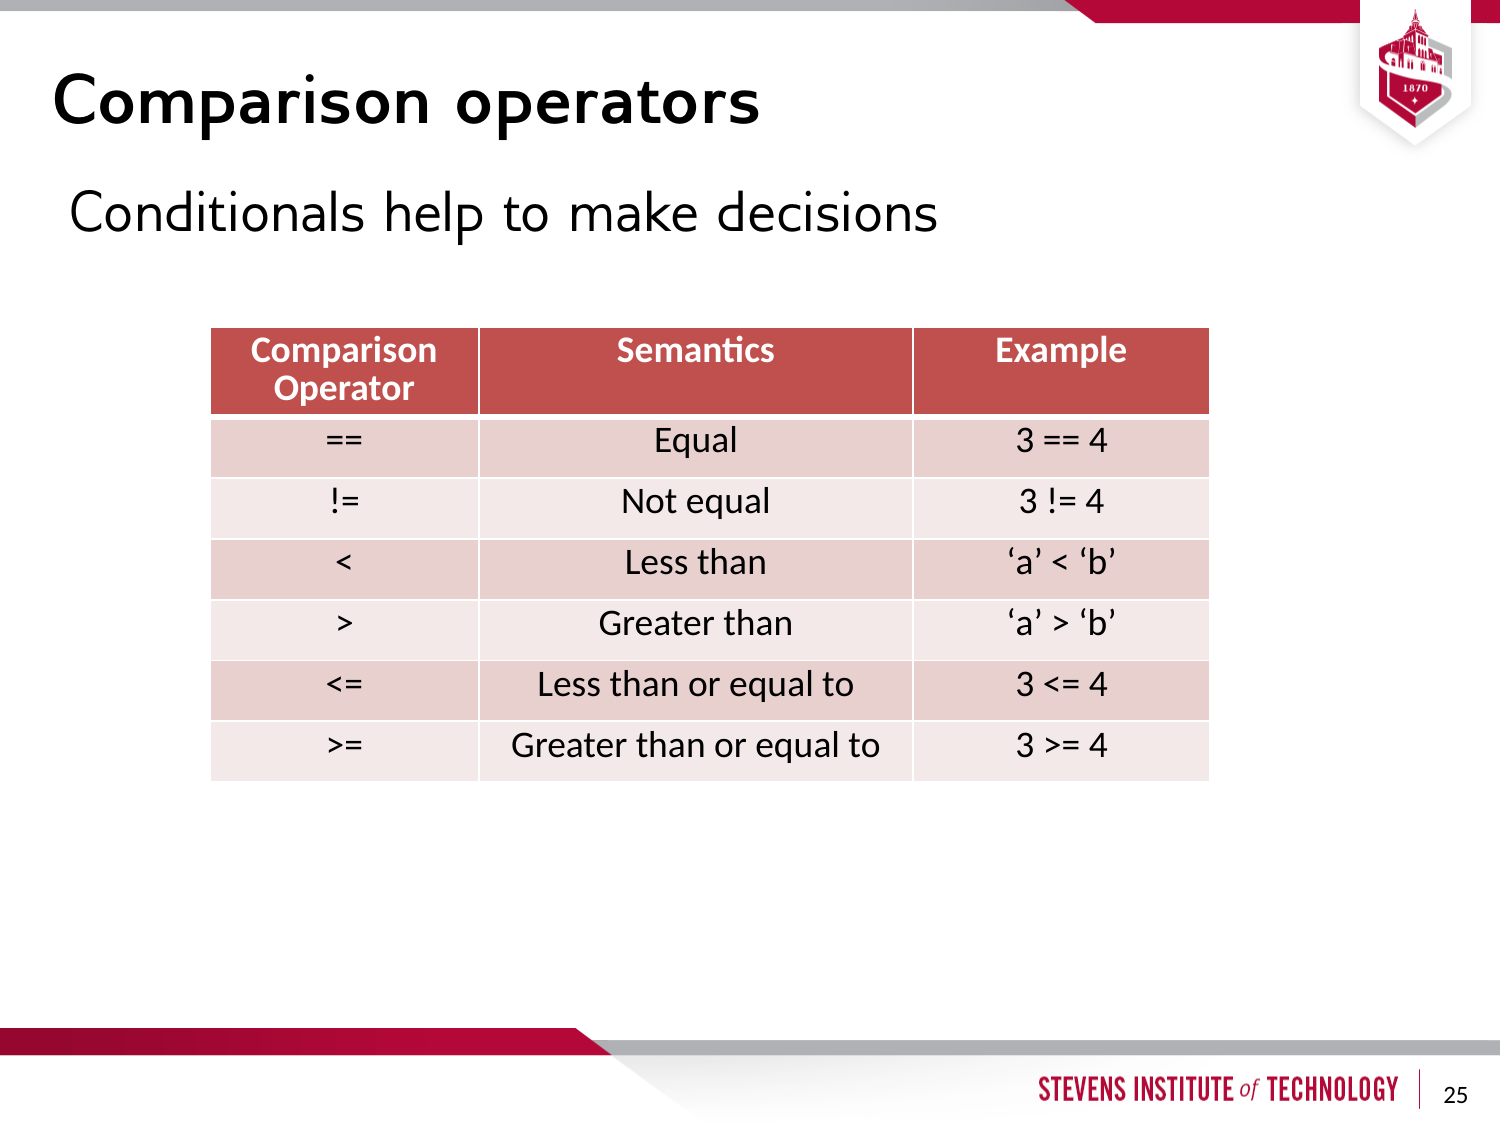

# Comparison operators
Conditionals help to make decisions

| Comparison Operator | Semantics | Example |
| --- | --- | --- |
| == | Equal | 3 == 4 |
| != | Not equal | 3 != 4 |
| < | Less than | ‘a’ < ‘b’ |
| > | Greater than | ‘a’ > ‘b’ |
| <= | Less than or equal to | 3 <= 4 |
| >= | Greater than or equal to | 3 >= 4 |
25